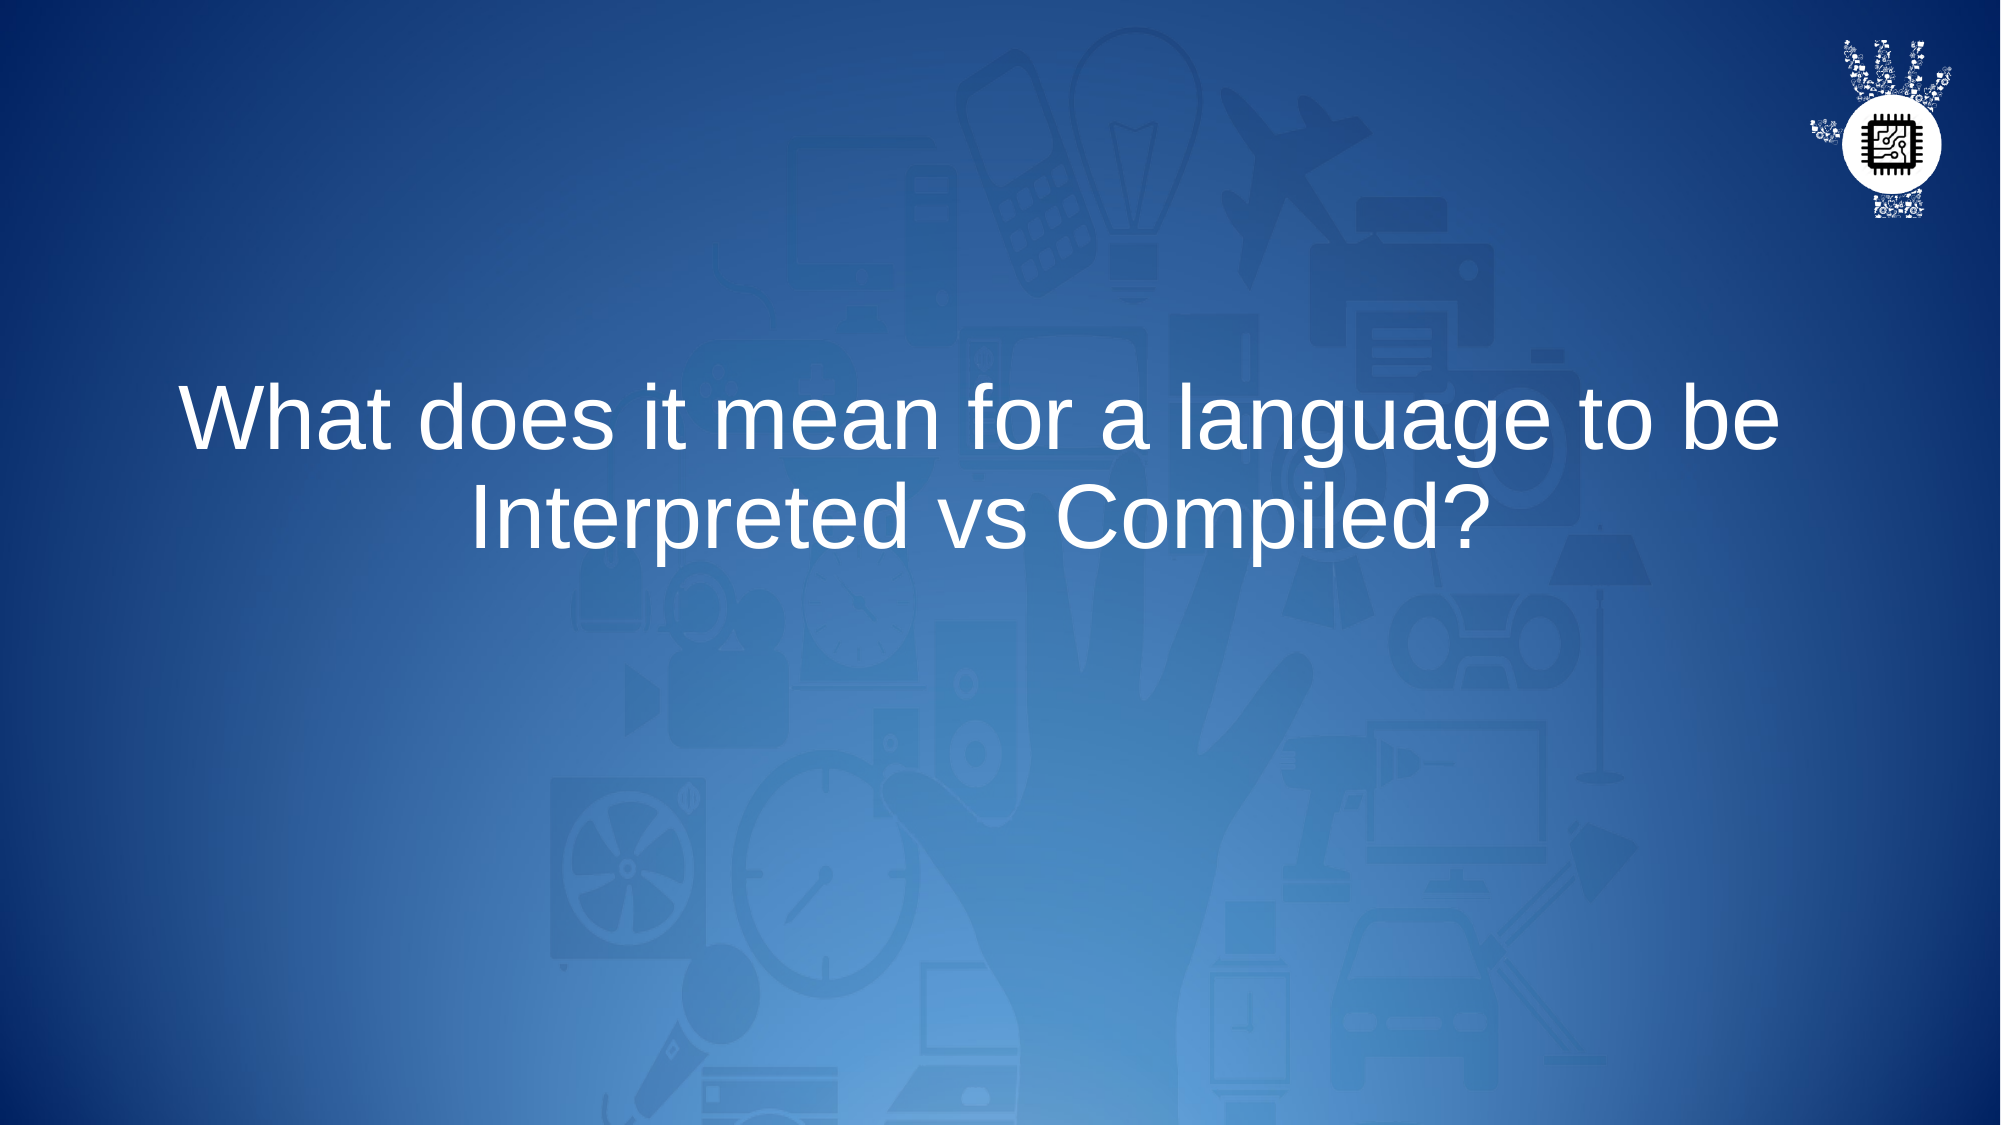

# What does it mean for a language to be Interpreted vs Compiled?